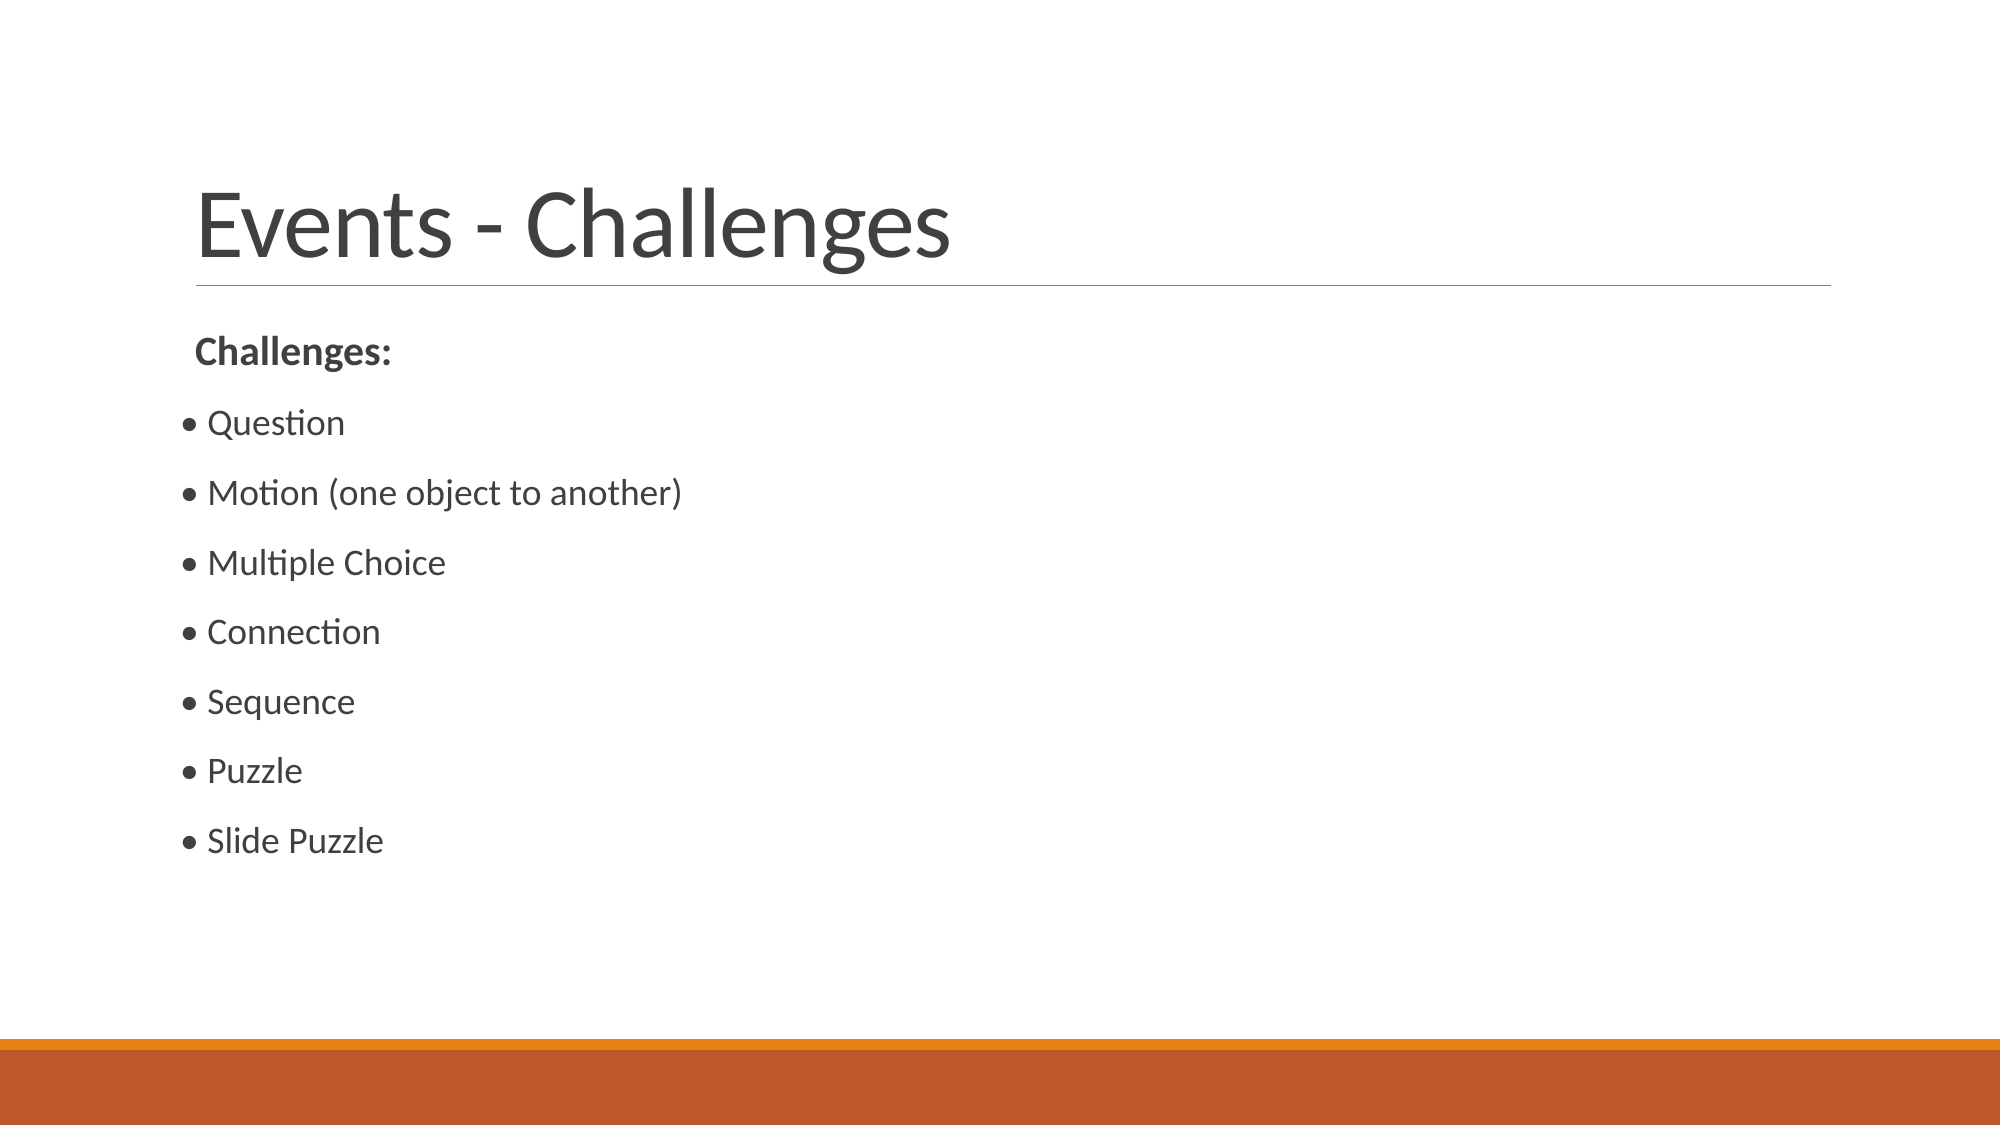

# Events - Challenges
Challenges:
• Question
• Motion (one object to another)
• Multiple Choice
• Connection
• Sequence
• Puzzle
• Slide Puzzle